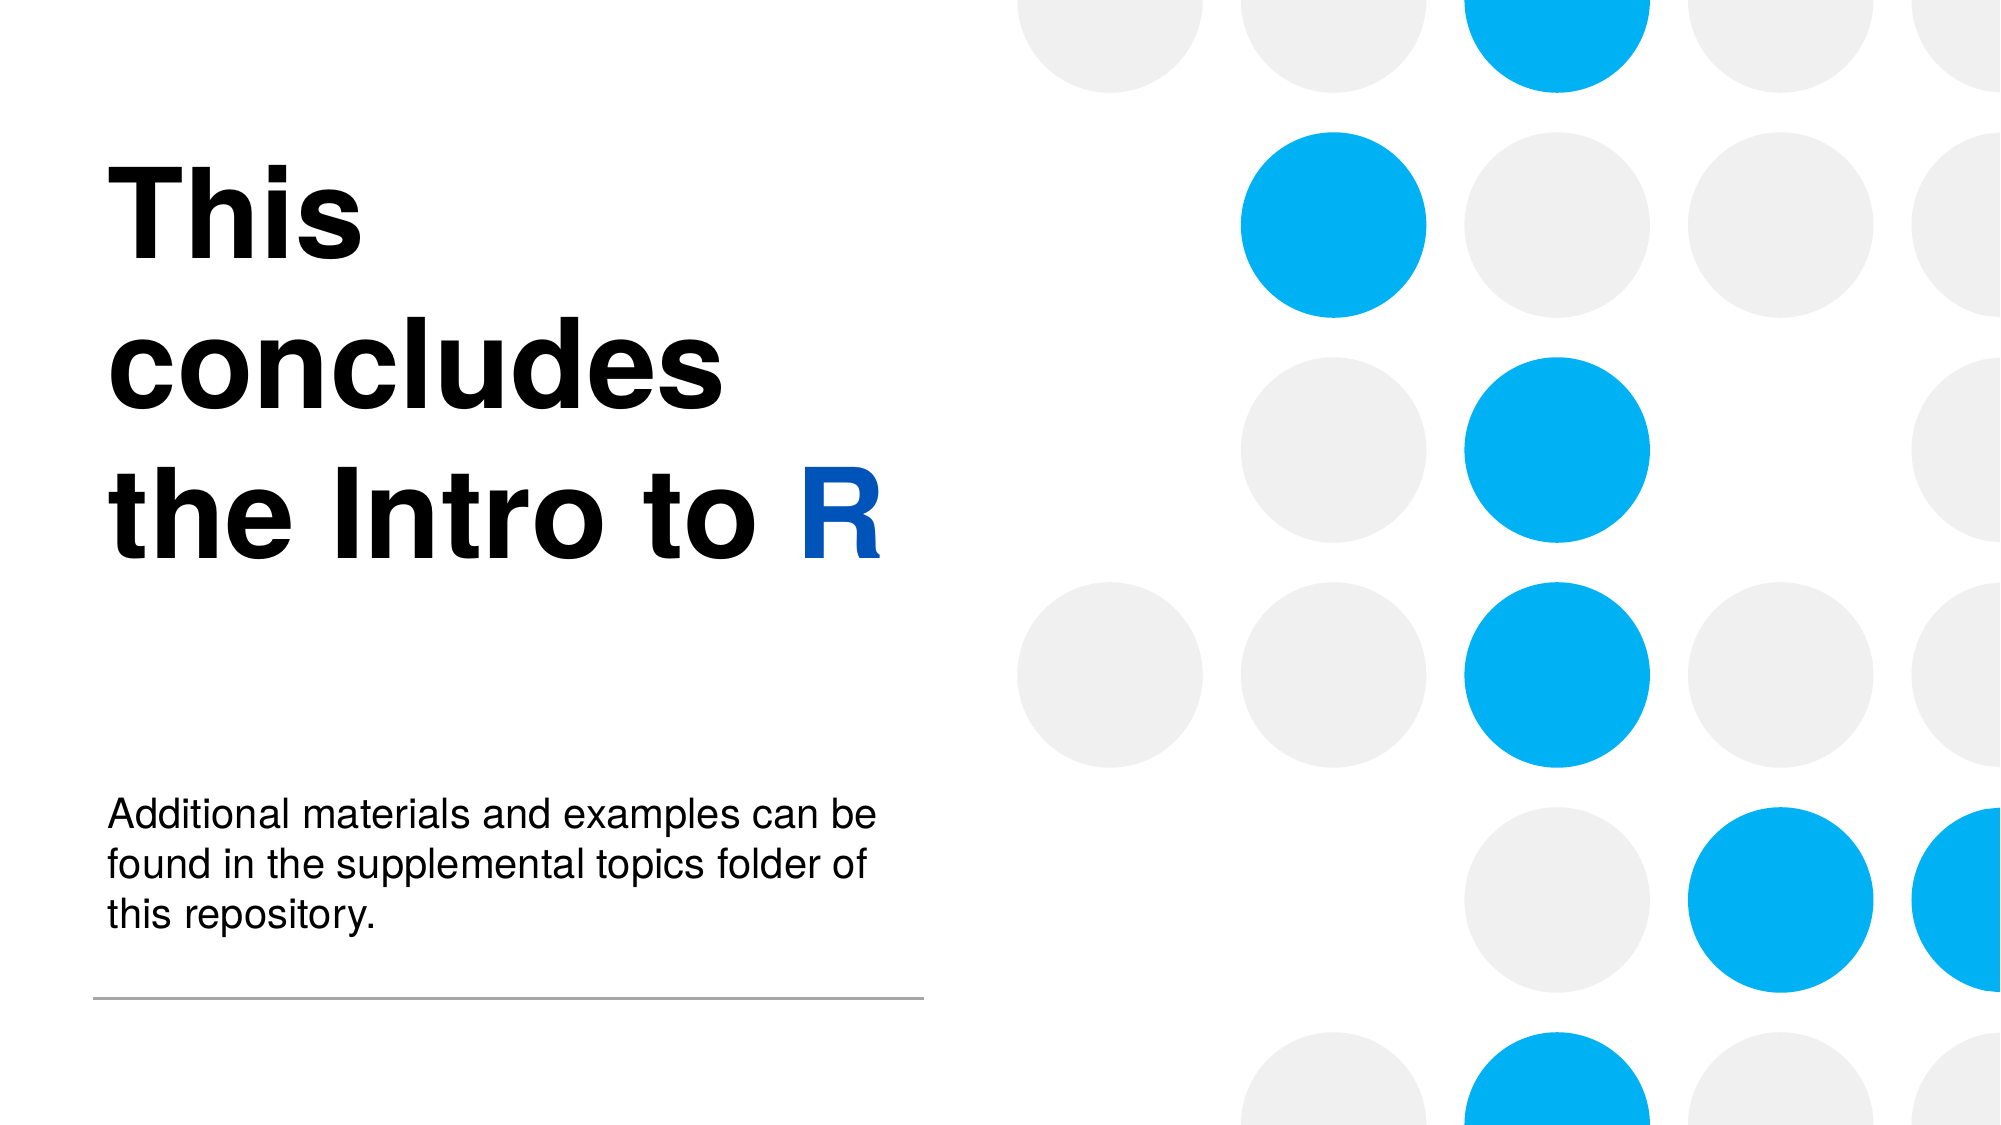

# This concludes the Intro to R
Additional materials and examples can be found in the supplemental topics folder of this repository.